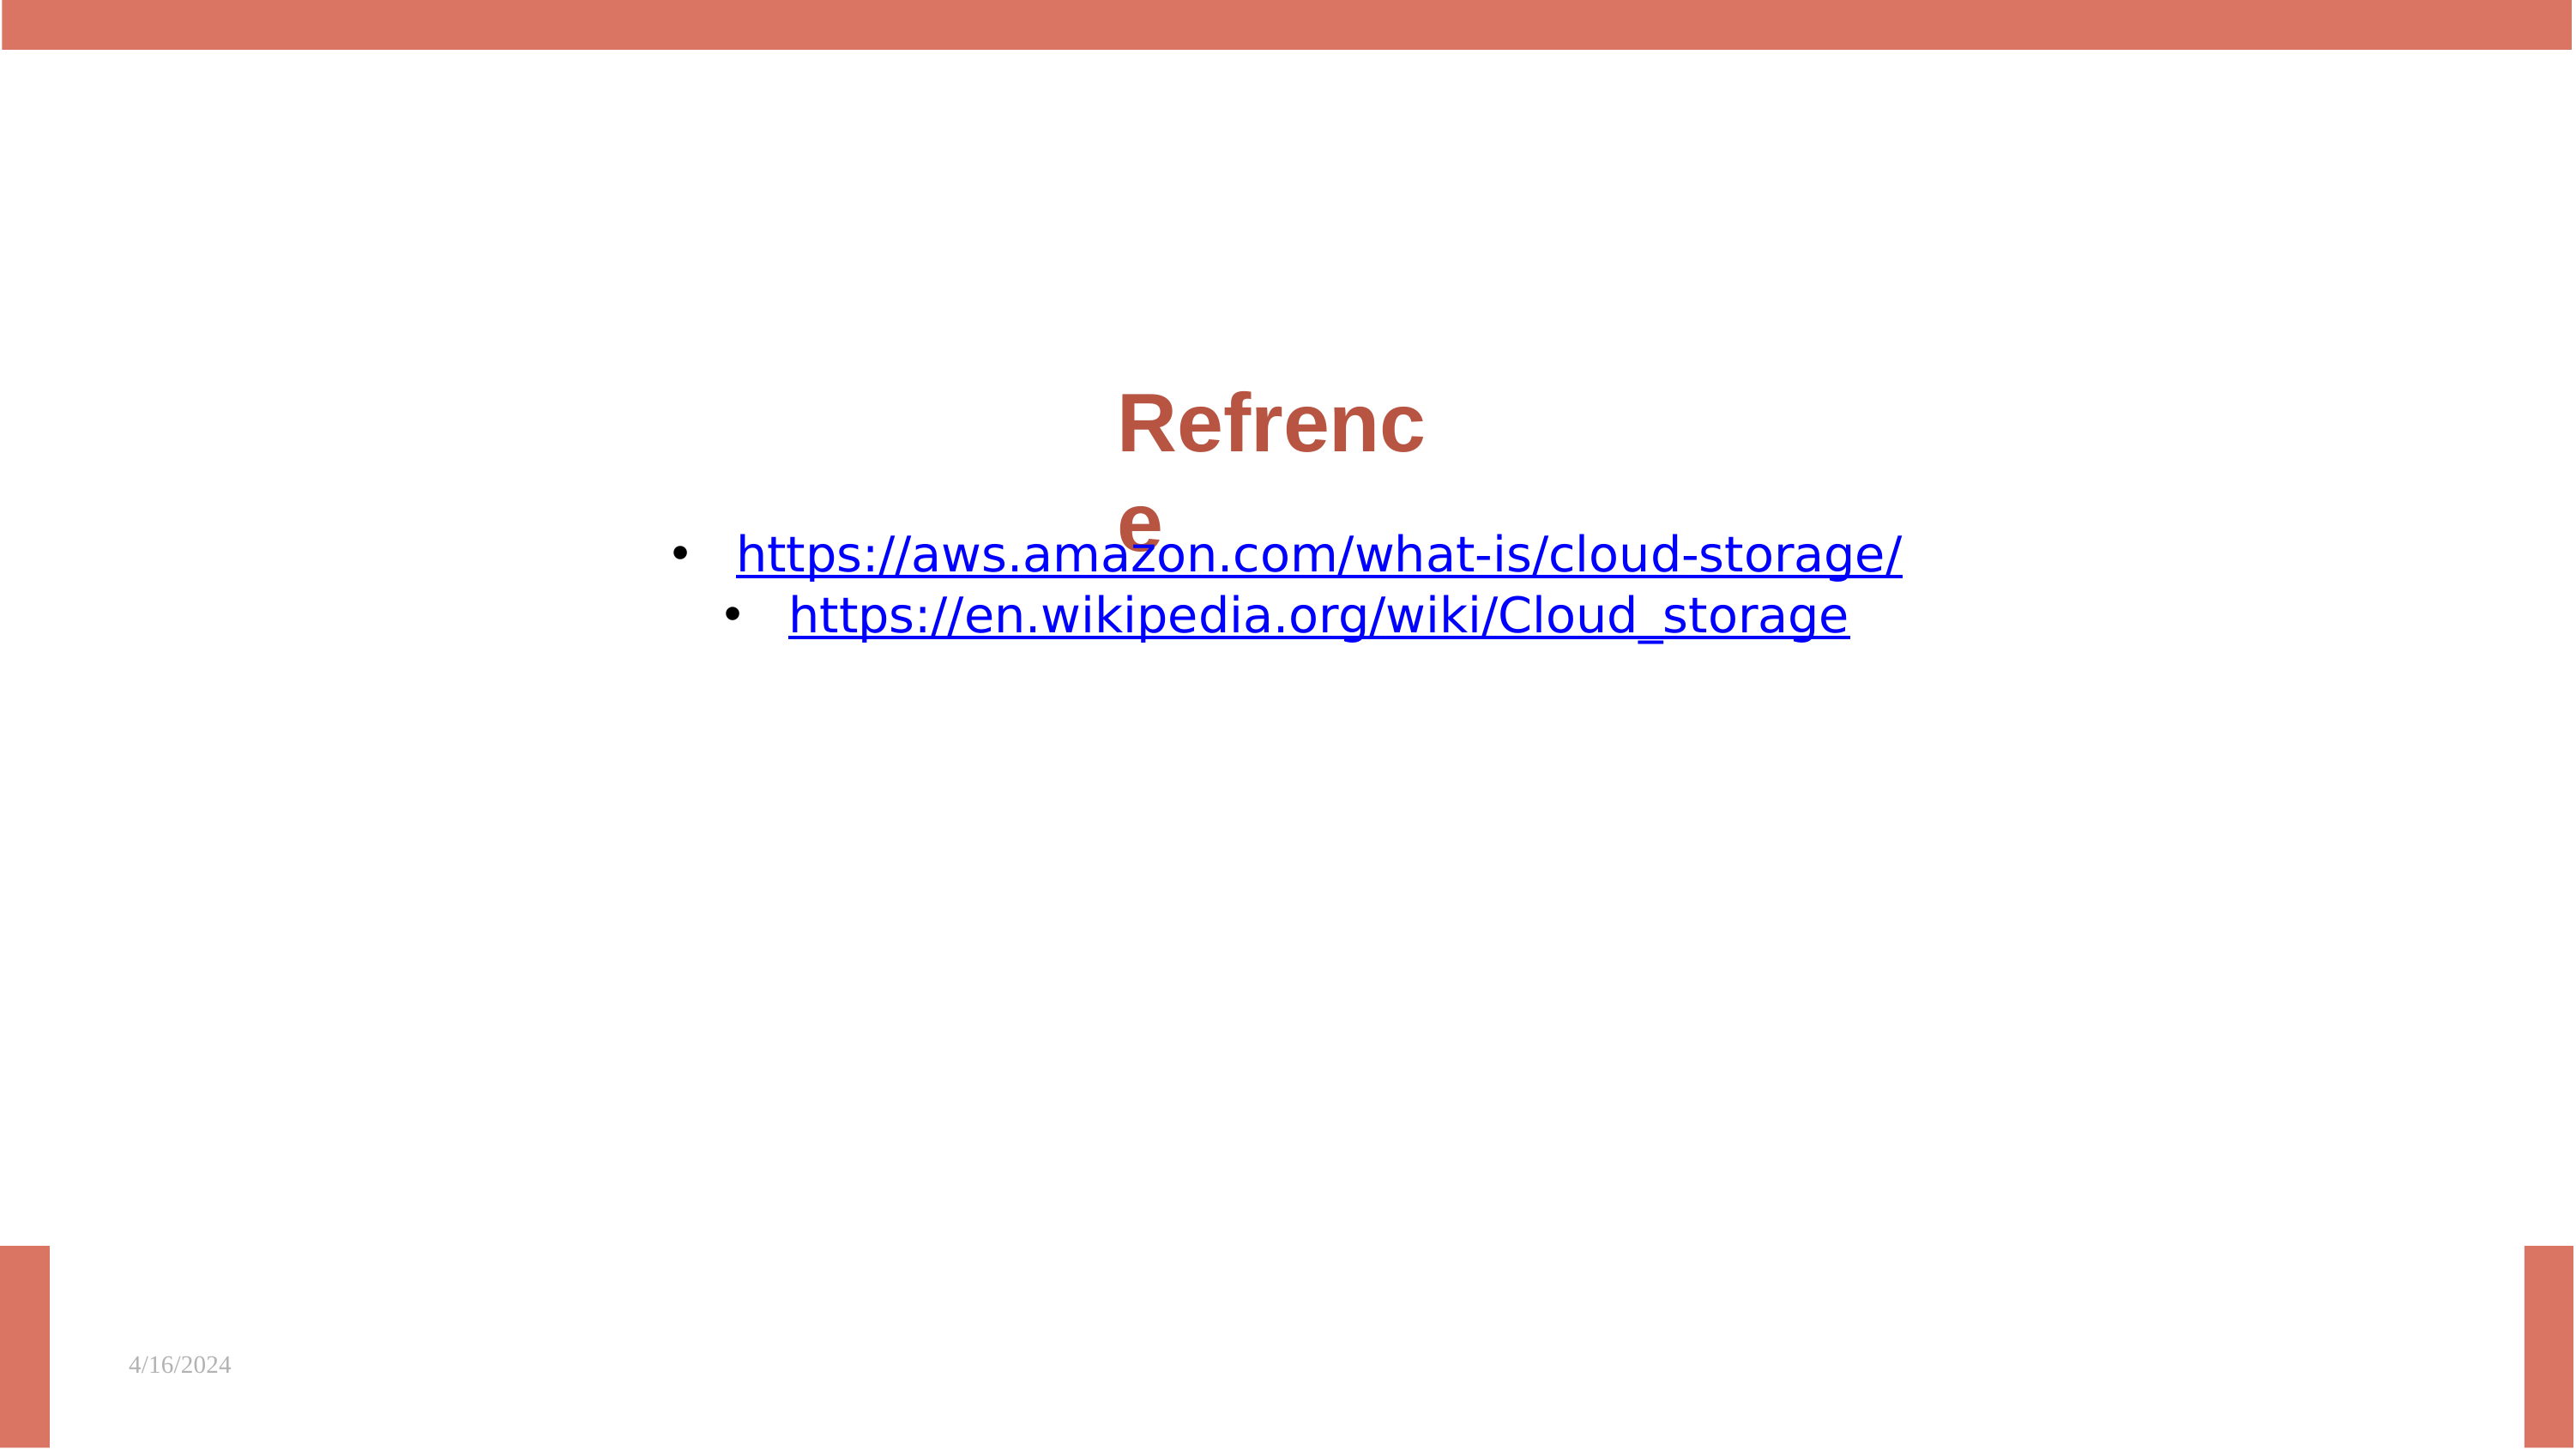

# Refrence
https://aws.amazon.com/what-is/cloud-storage/
https://en.wikipedia.org/wiki/Cloud_storage

4/16/2024
2102020101798
22